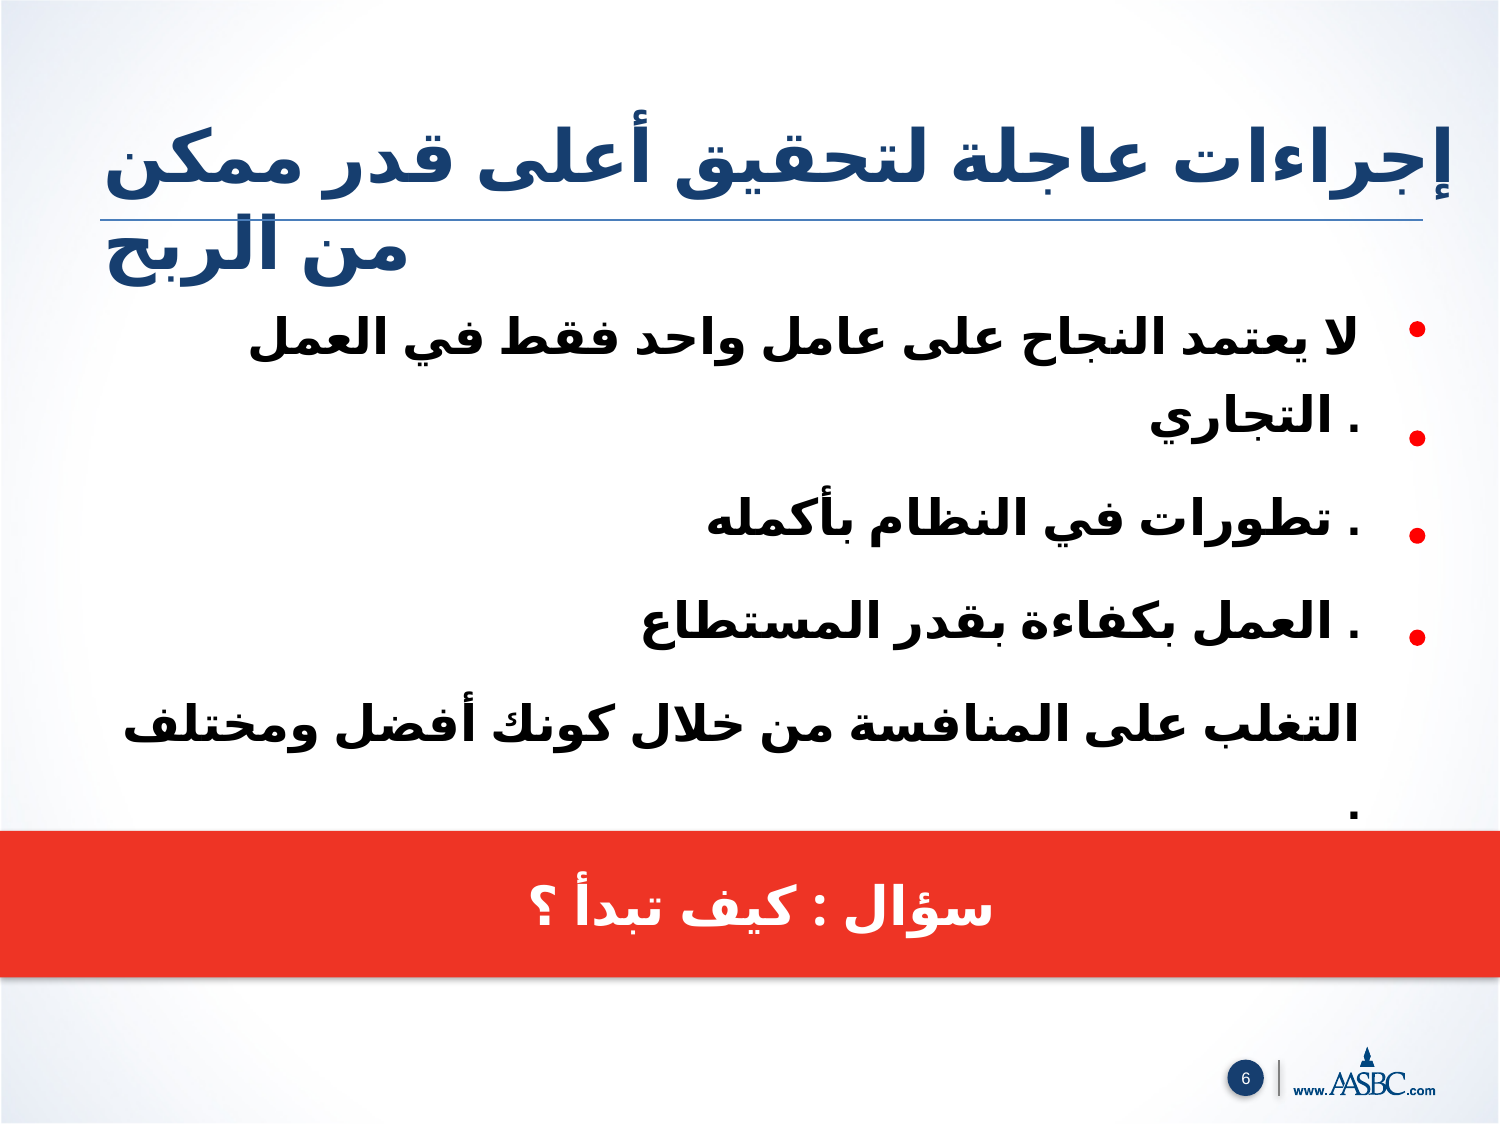

إجراءات عاجلة لتحقيق أعلى قدر ممكن من الربح
لا يعتمد النجاح على عامل واحد فقط في العمل التجاري .
تطورات في النظام بأكمله .
العمل بكفاءة بقدر المستطاع .
التغلب على المنافسة من خلال كونك أفضل ومختلف .

سؤال : كيف تبدأ ؟